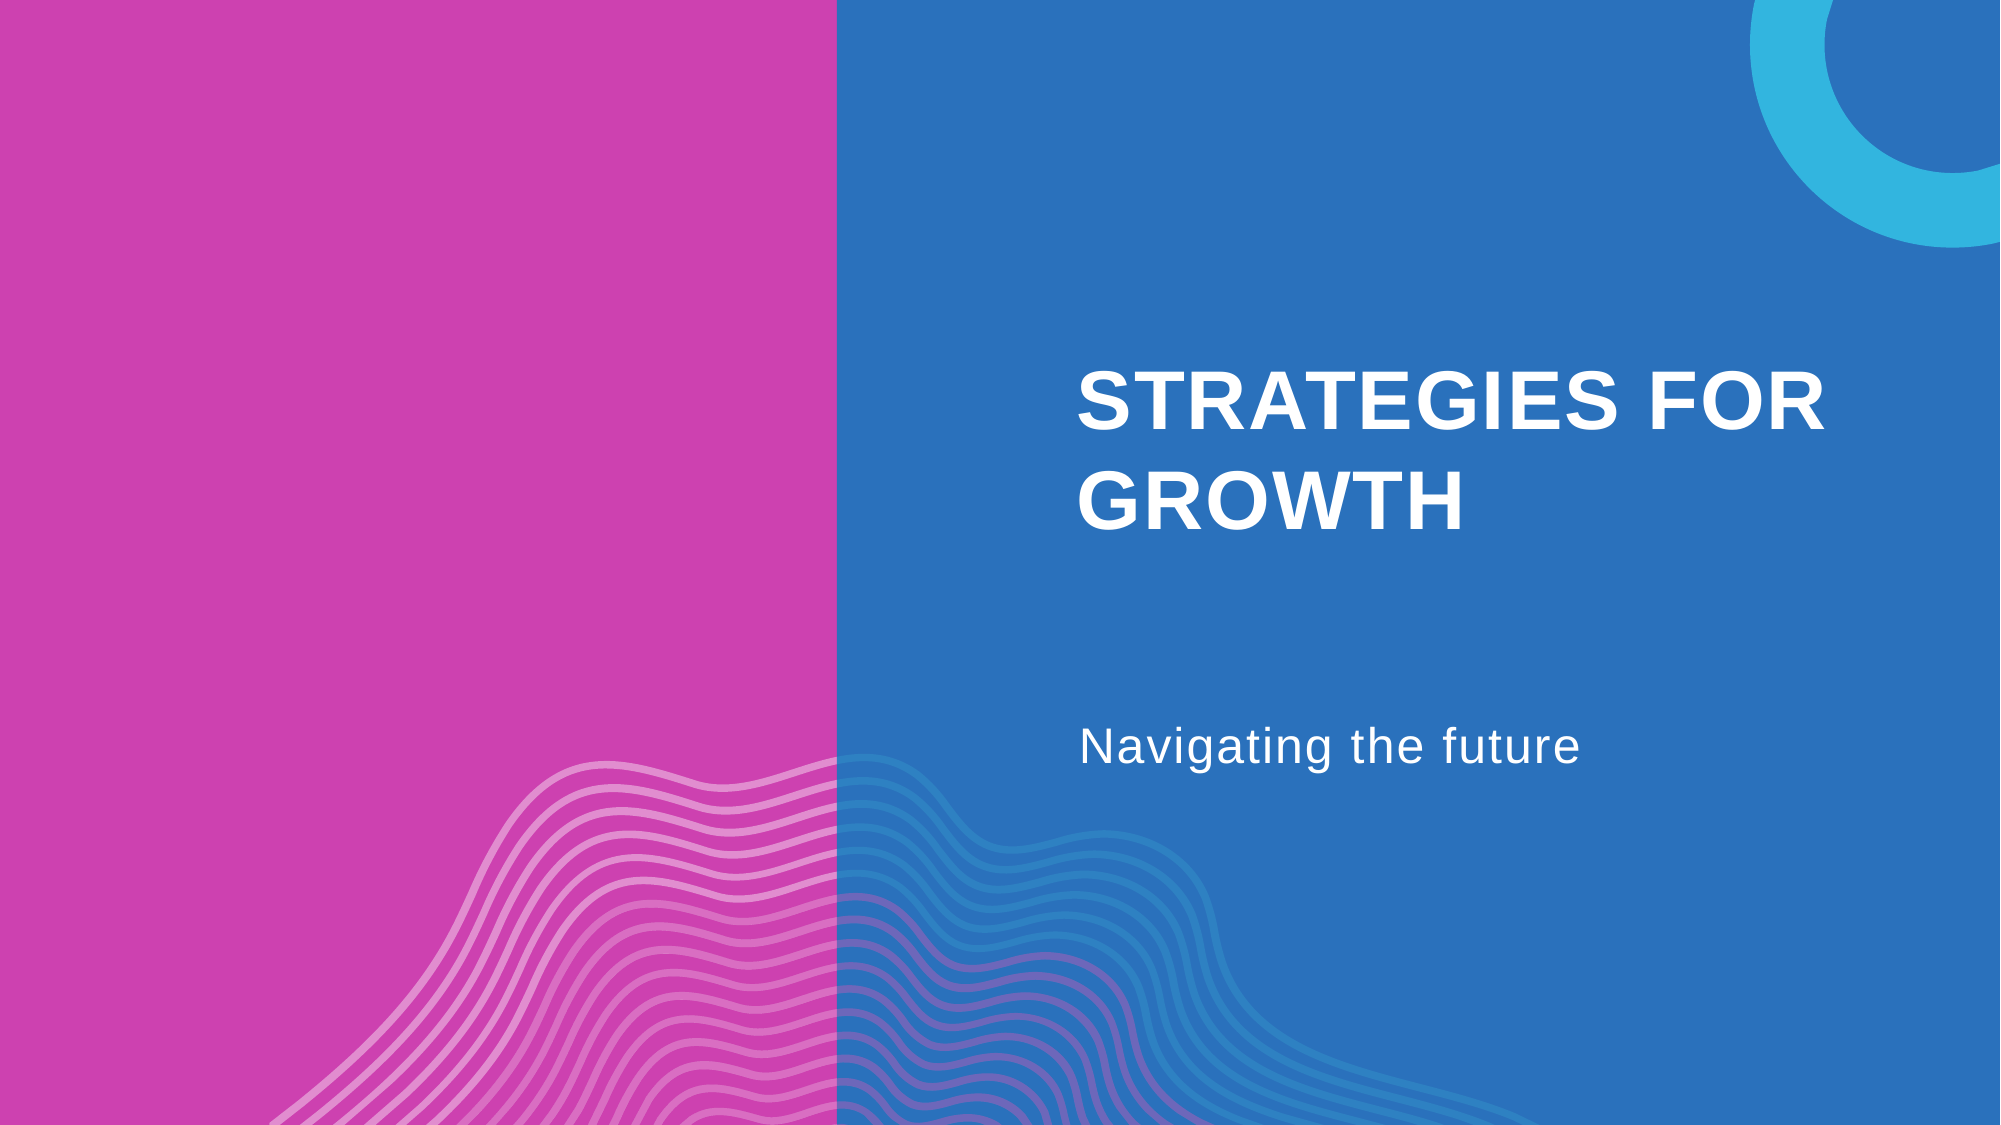

# STRATEGIES FOR GROWTH

Navigating the future